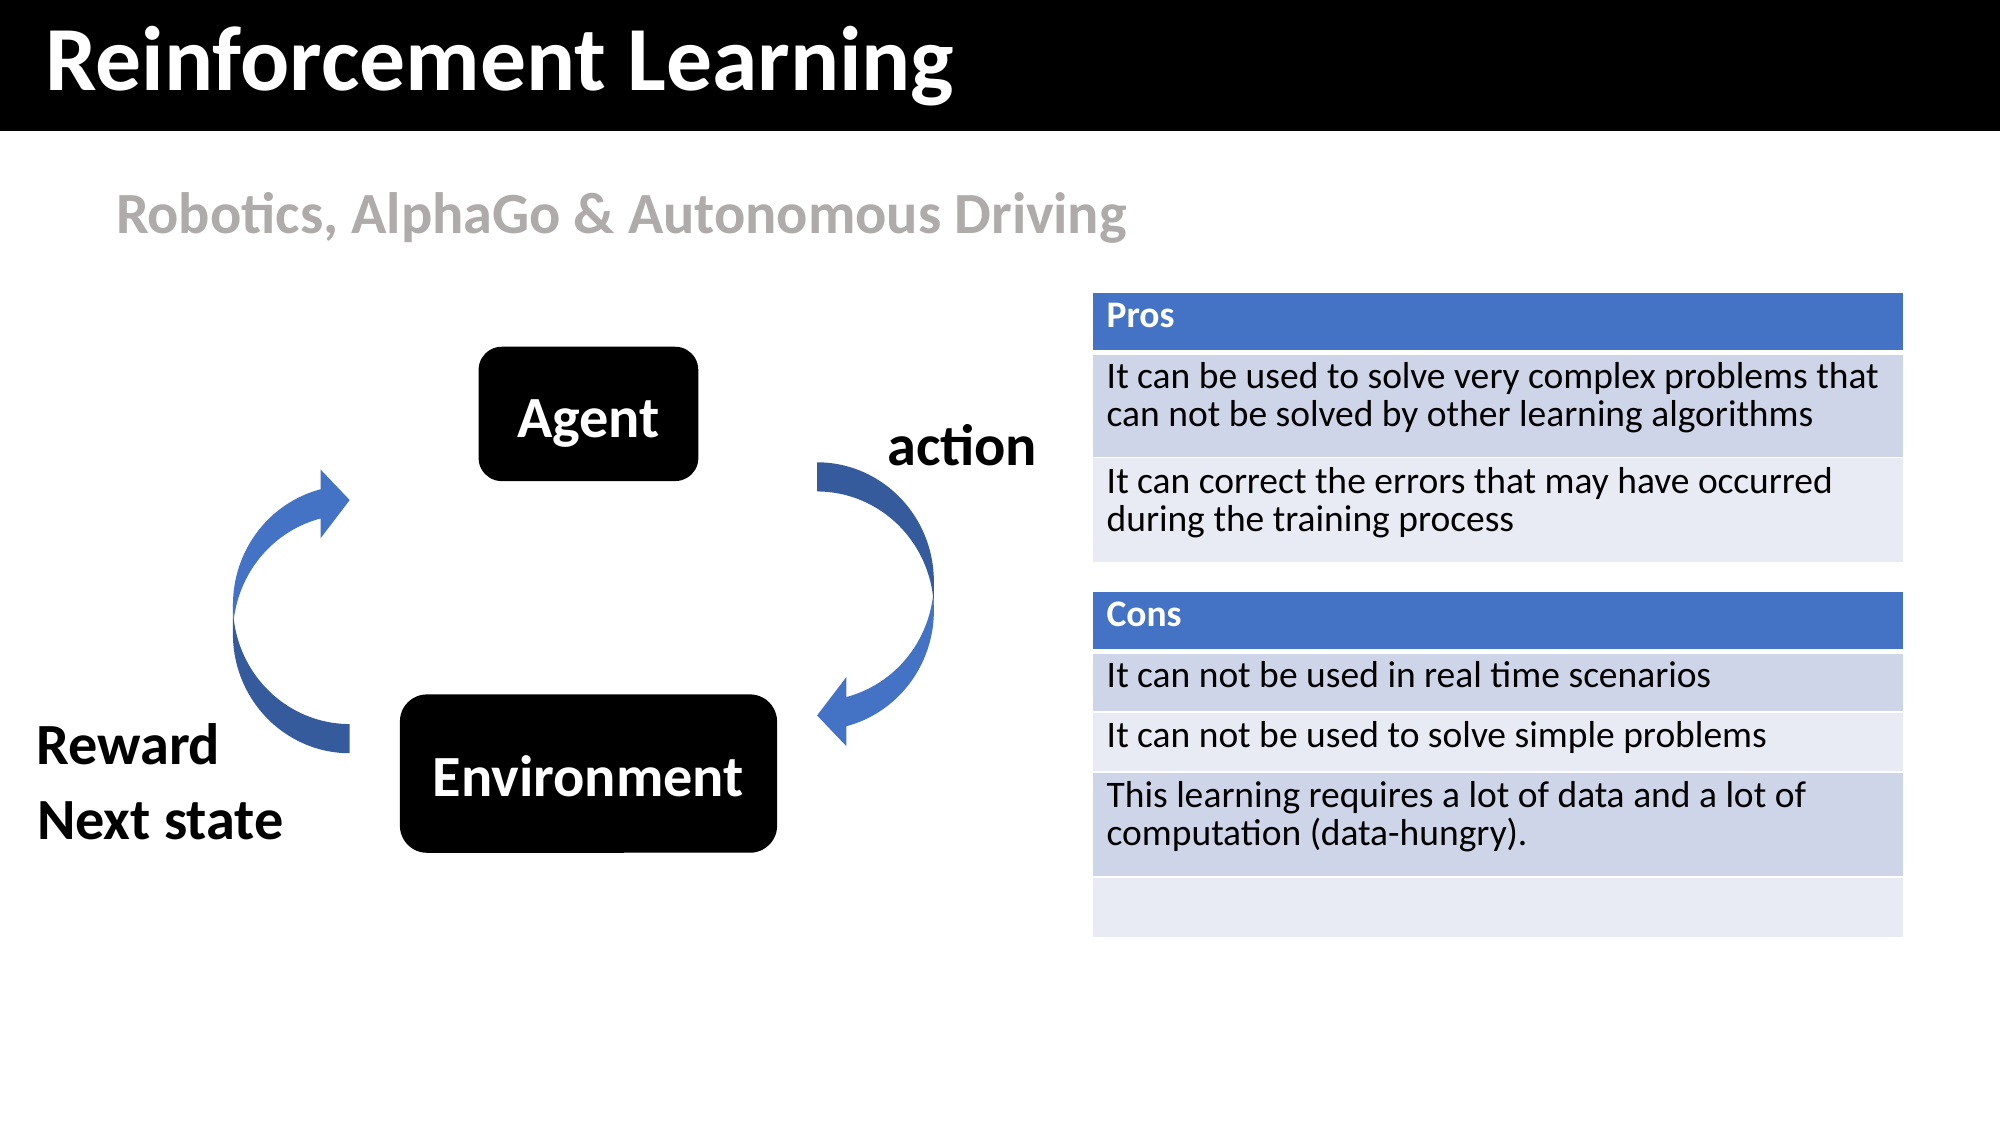

Reinforcement Learning

Robotics, AlphaGo & Autonomous Driving

| Pros |
| --- |
| It can be used to solve very complex problems that can not be solved by other learning algorithms |
| It can correct the errors that may have occurred during the training process |
Agent
action

| Cons |
| --- |
| It can not be used in real time scenarios |
| It can not be used to solve simple problems |
| This learning requires a lot of data and a lot of computation (data-hungry). |
|  |
Environment
Reward

Next state